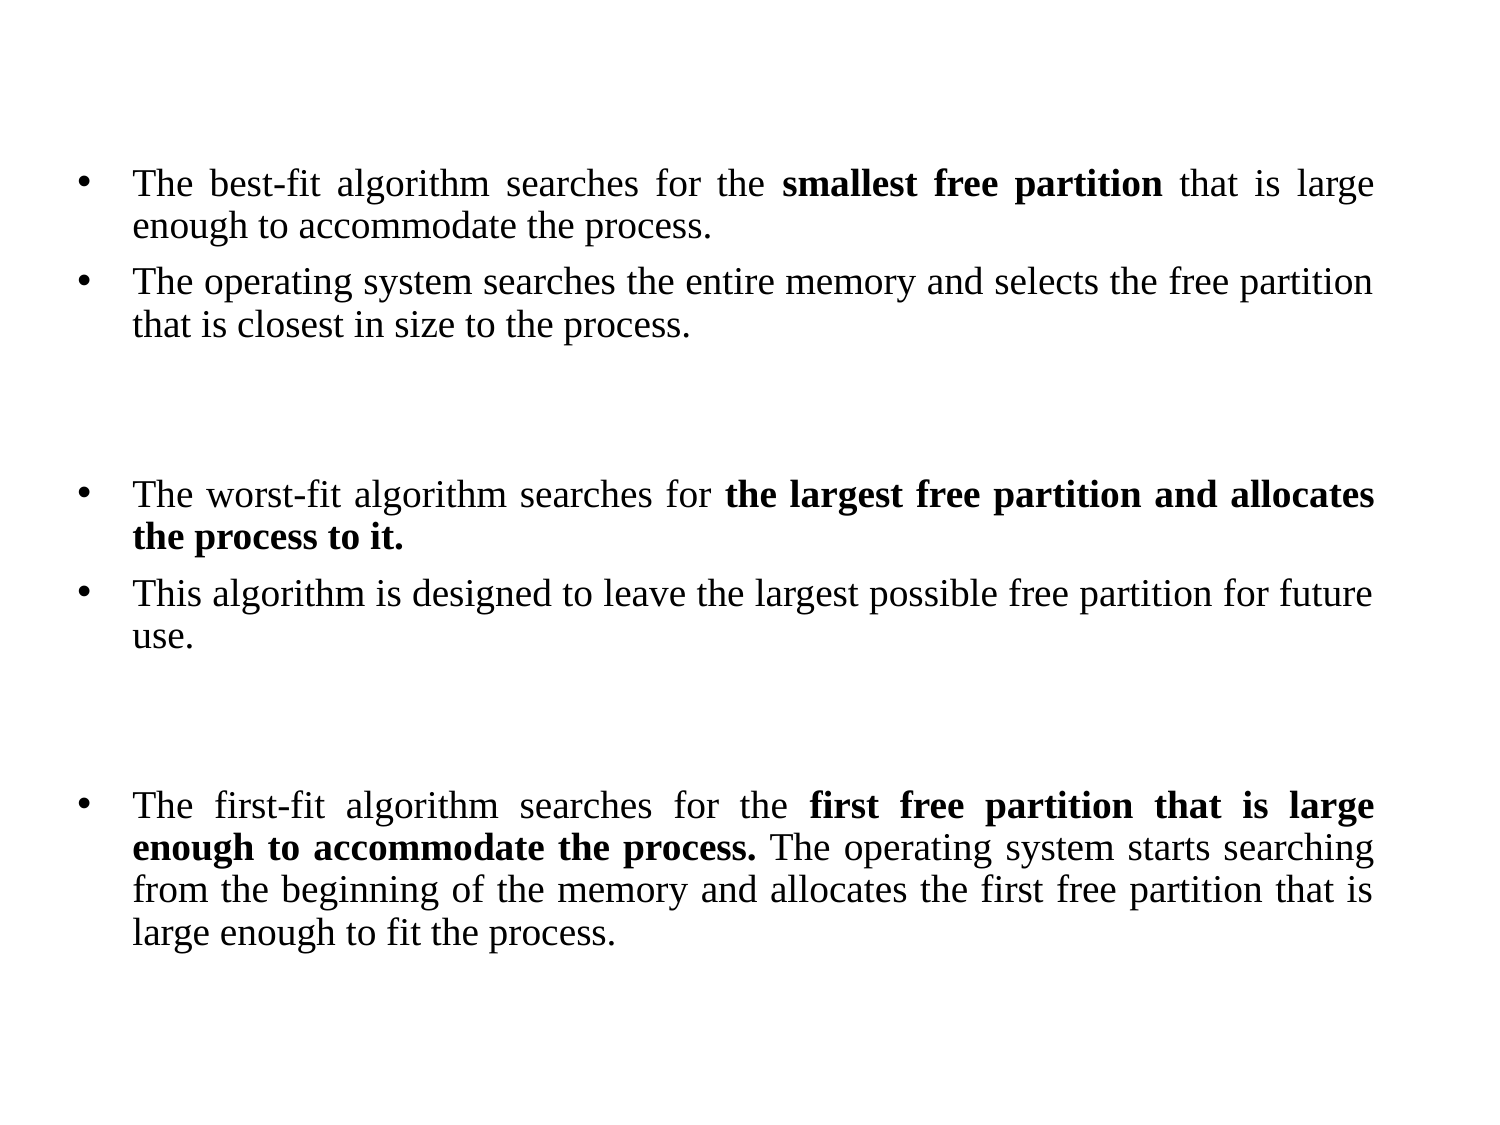

The best-fit algorithm searches for the smallest free partition that is large enough to accommodate the process.
The operating system searches the entire memory and selects the free partition that is closest in size to the process.

The worst-fit algorithm searches for the largest free partition and allocates the process to it.
This algorithm is designed to leave the largest possible free partition for future use.

The first-fit algorithm searches for the first free partition that is large enough to accommodate the process. The operating system starts searching from the beginning of the memory and allocates the first free partition that is large enough to fit the process.